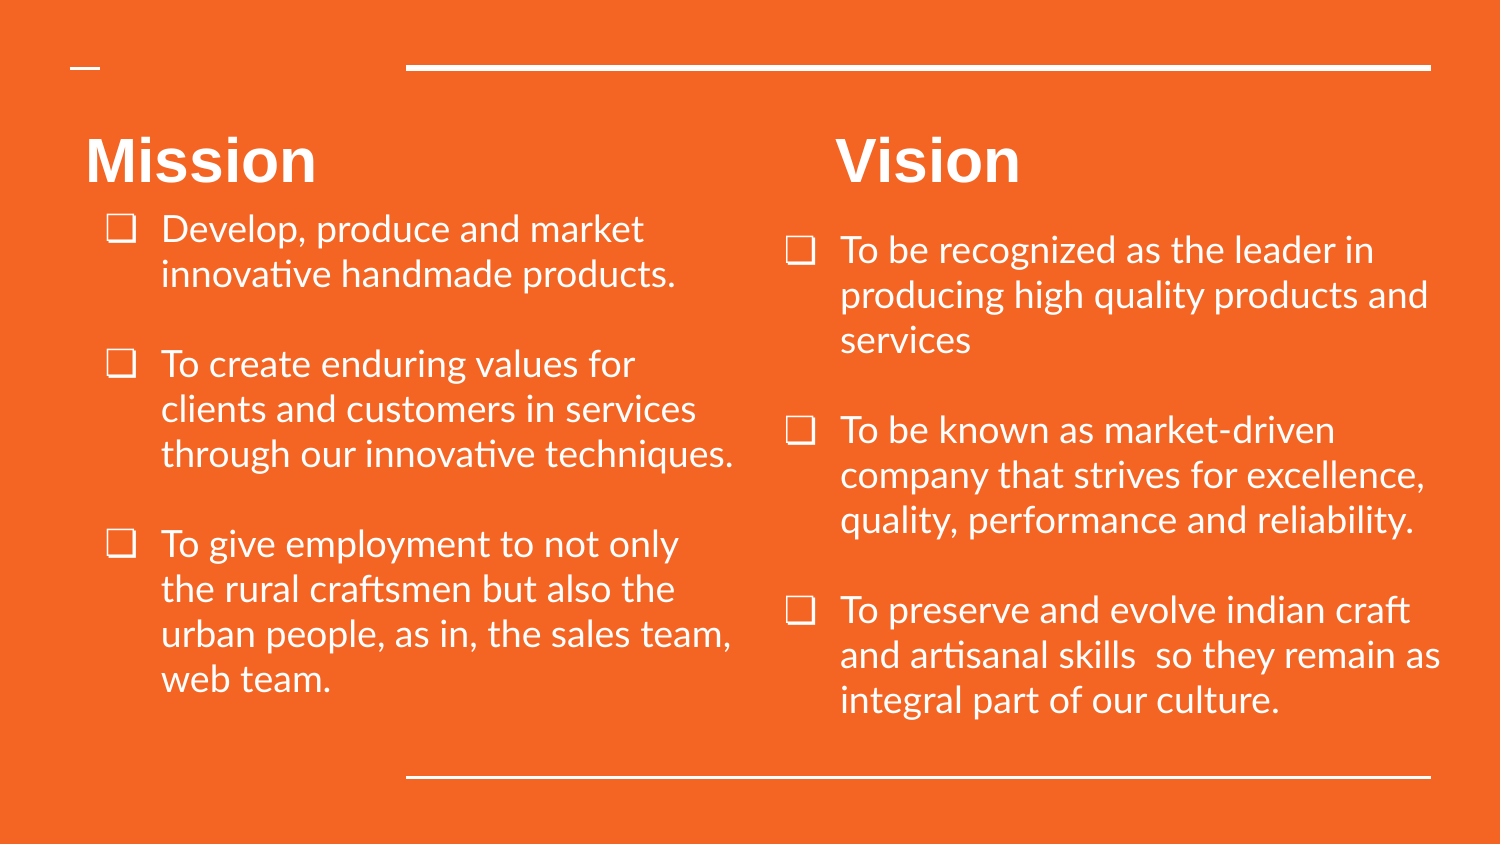

# Mission                              Vision

To be recognized as the leader in producing high quality products and services

To be known as market-driven company that strives for excellence, quality, performance and reliability.

To preserve and evolve indian craft and artisanal skills  so they remain as integral part of our culture.
Develop, produce and market innovative handmade products.

To create enduring values for clients and customers in services through our innovative techniques.

To give employment to not only the rural craftsmen but also the urban people, as in, the sales team, web team.